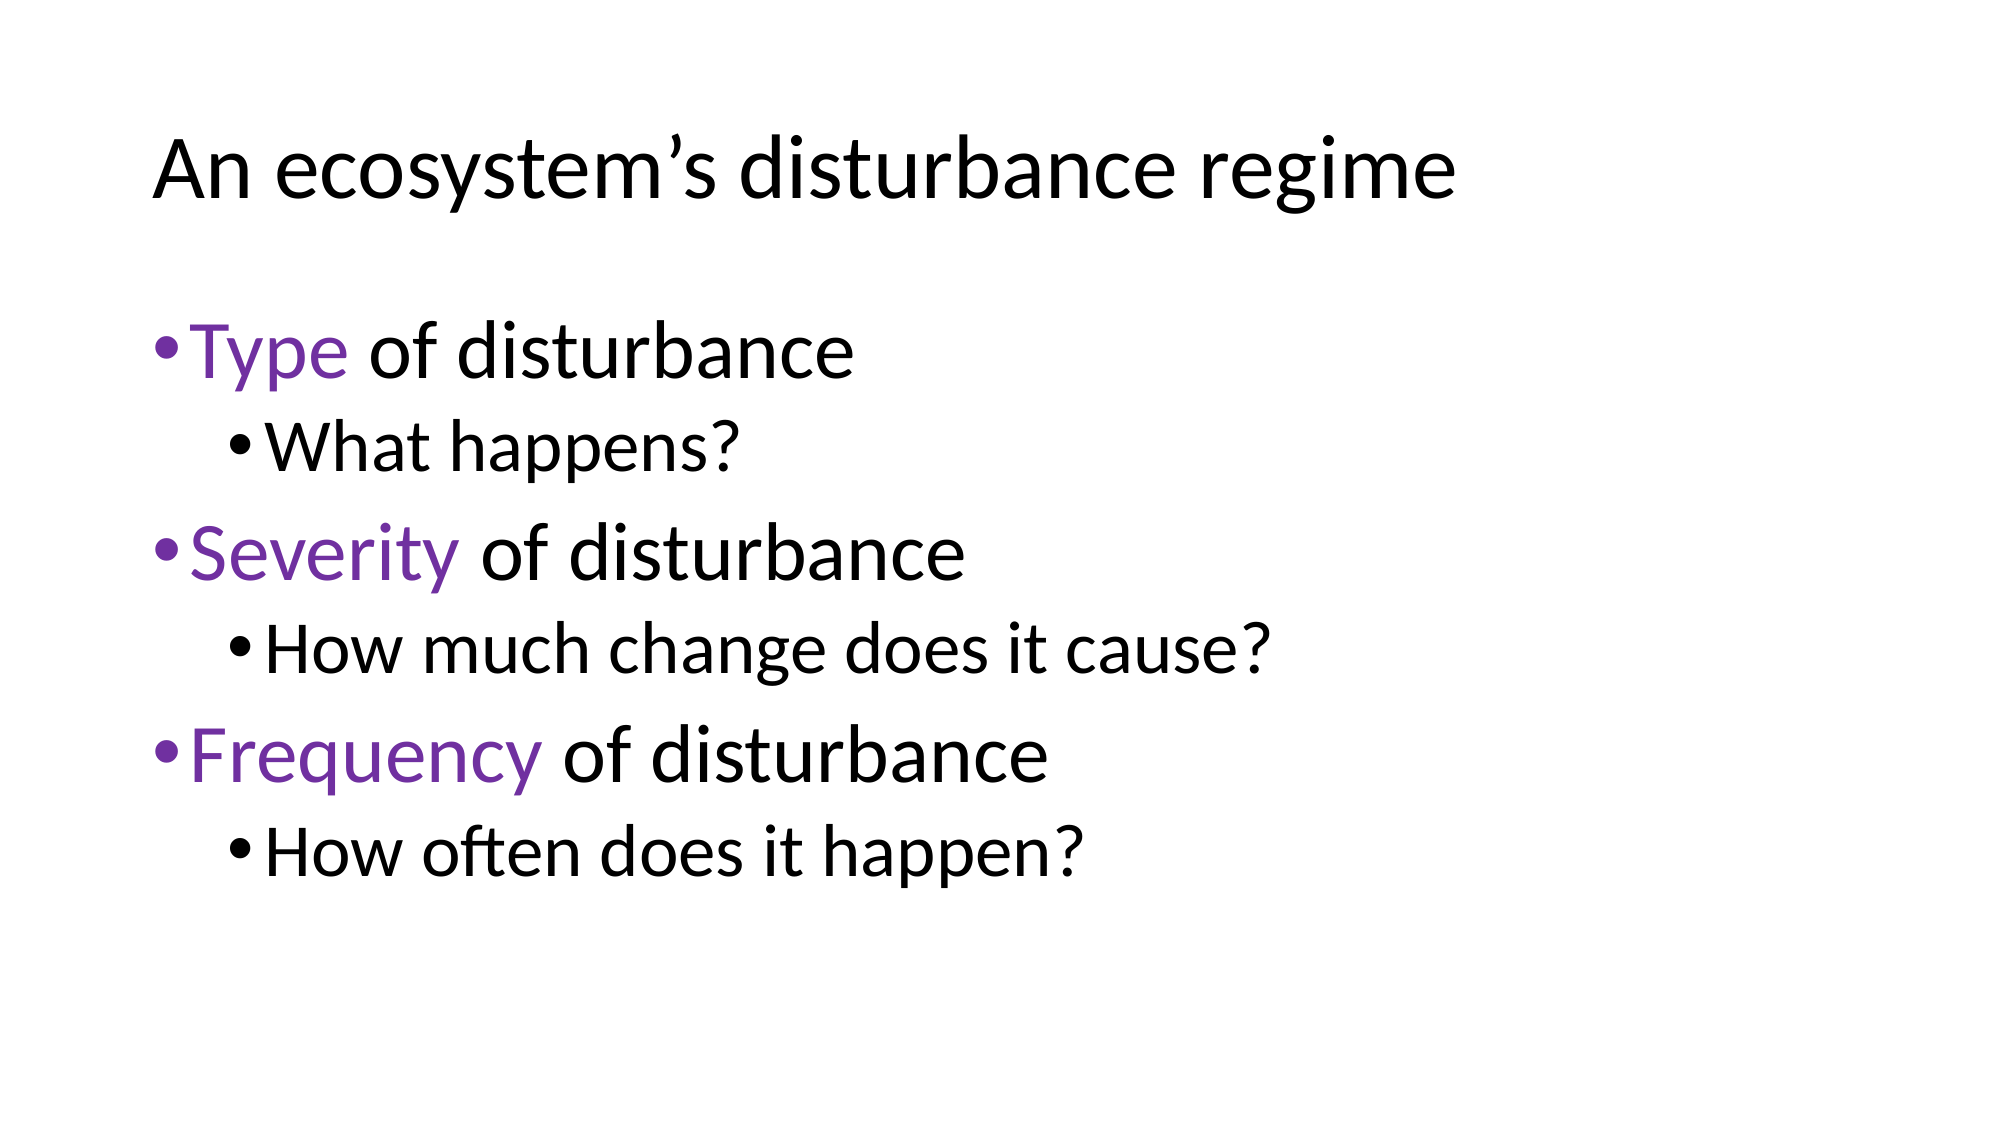

# An ecosystem’s disturbance regime
Type of disturbance
What happens?
Severity of disturbance
How much change does it cause?
Frequency of disturbance
How often does it happen?